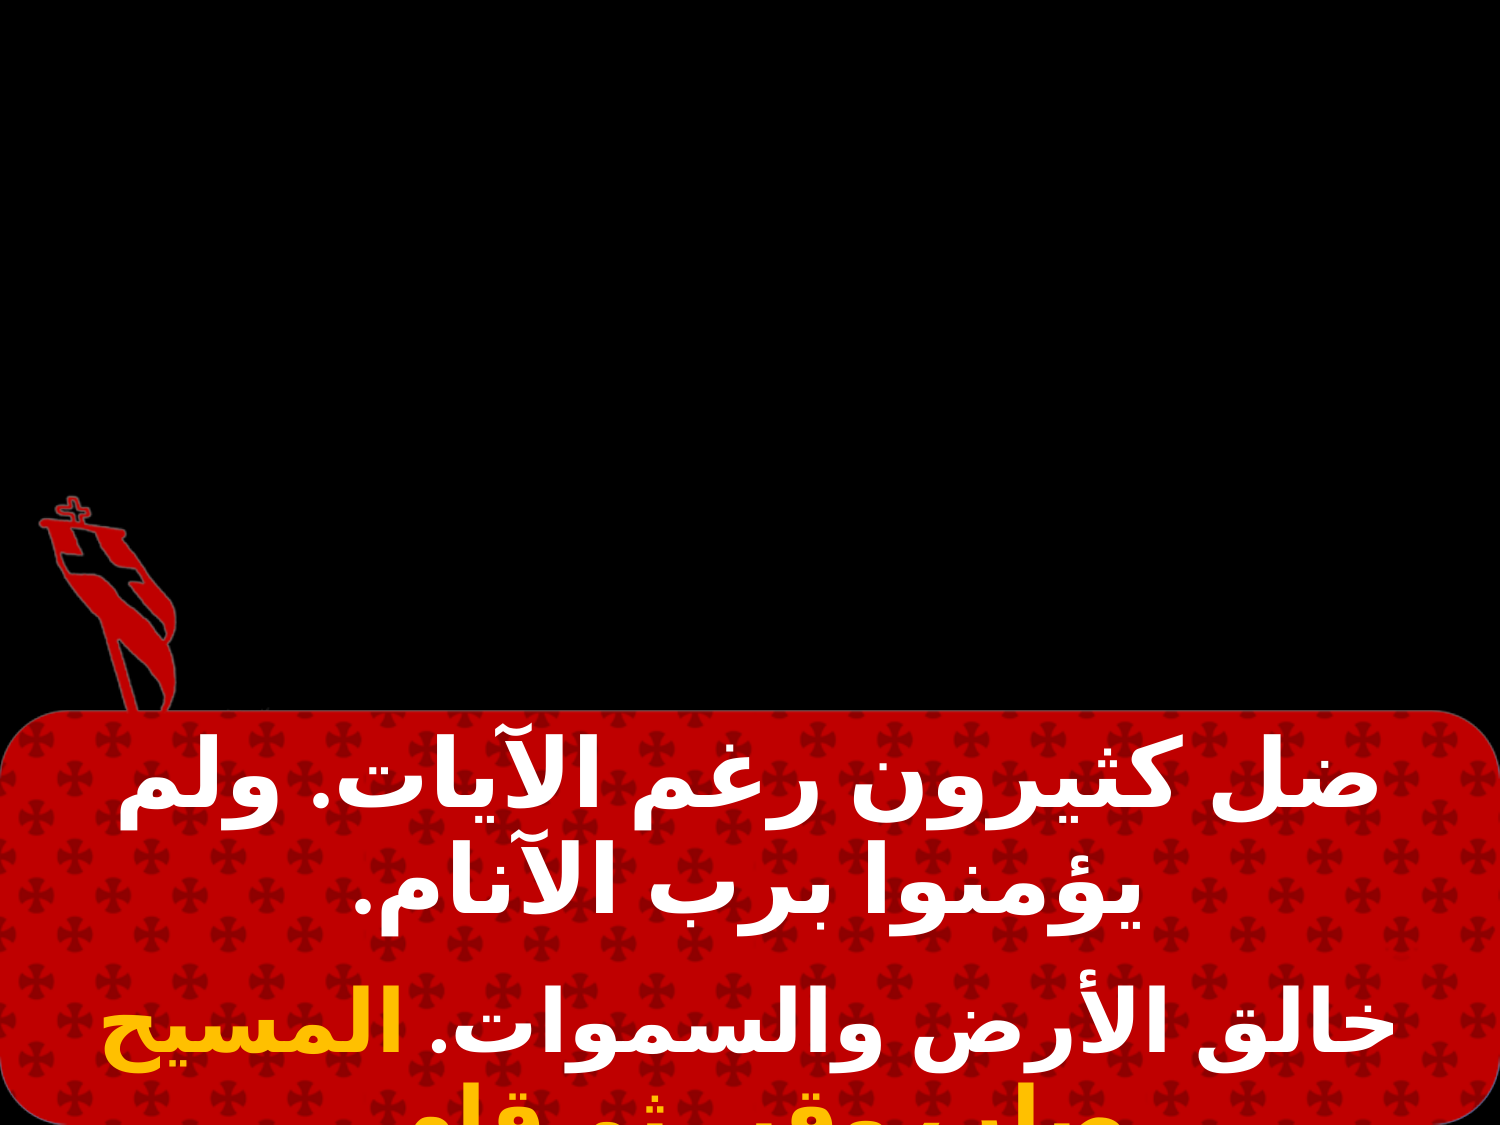

#
| ضل كثيرون رغم الآيات. ولم يؤمنوا برب الآنام. |
| --- |
|  |
| خالق الأرض والسموات. المسيح صلب وقبر ثم قام. |